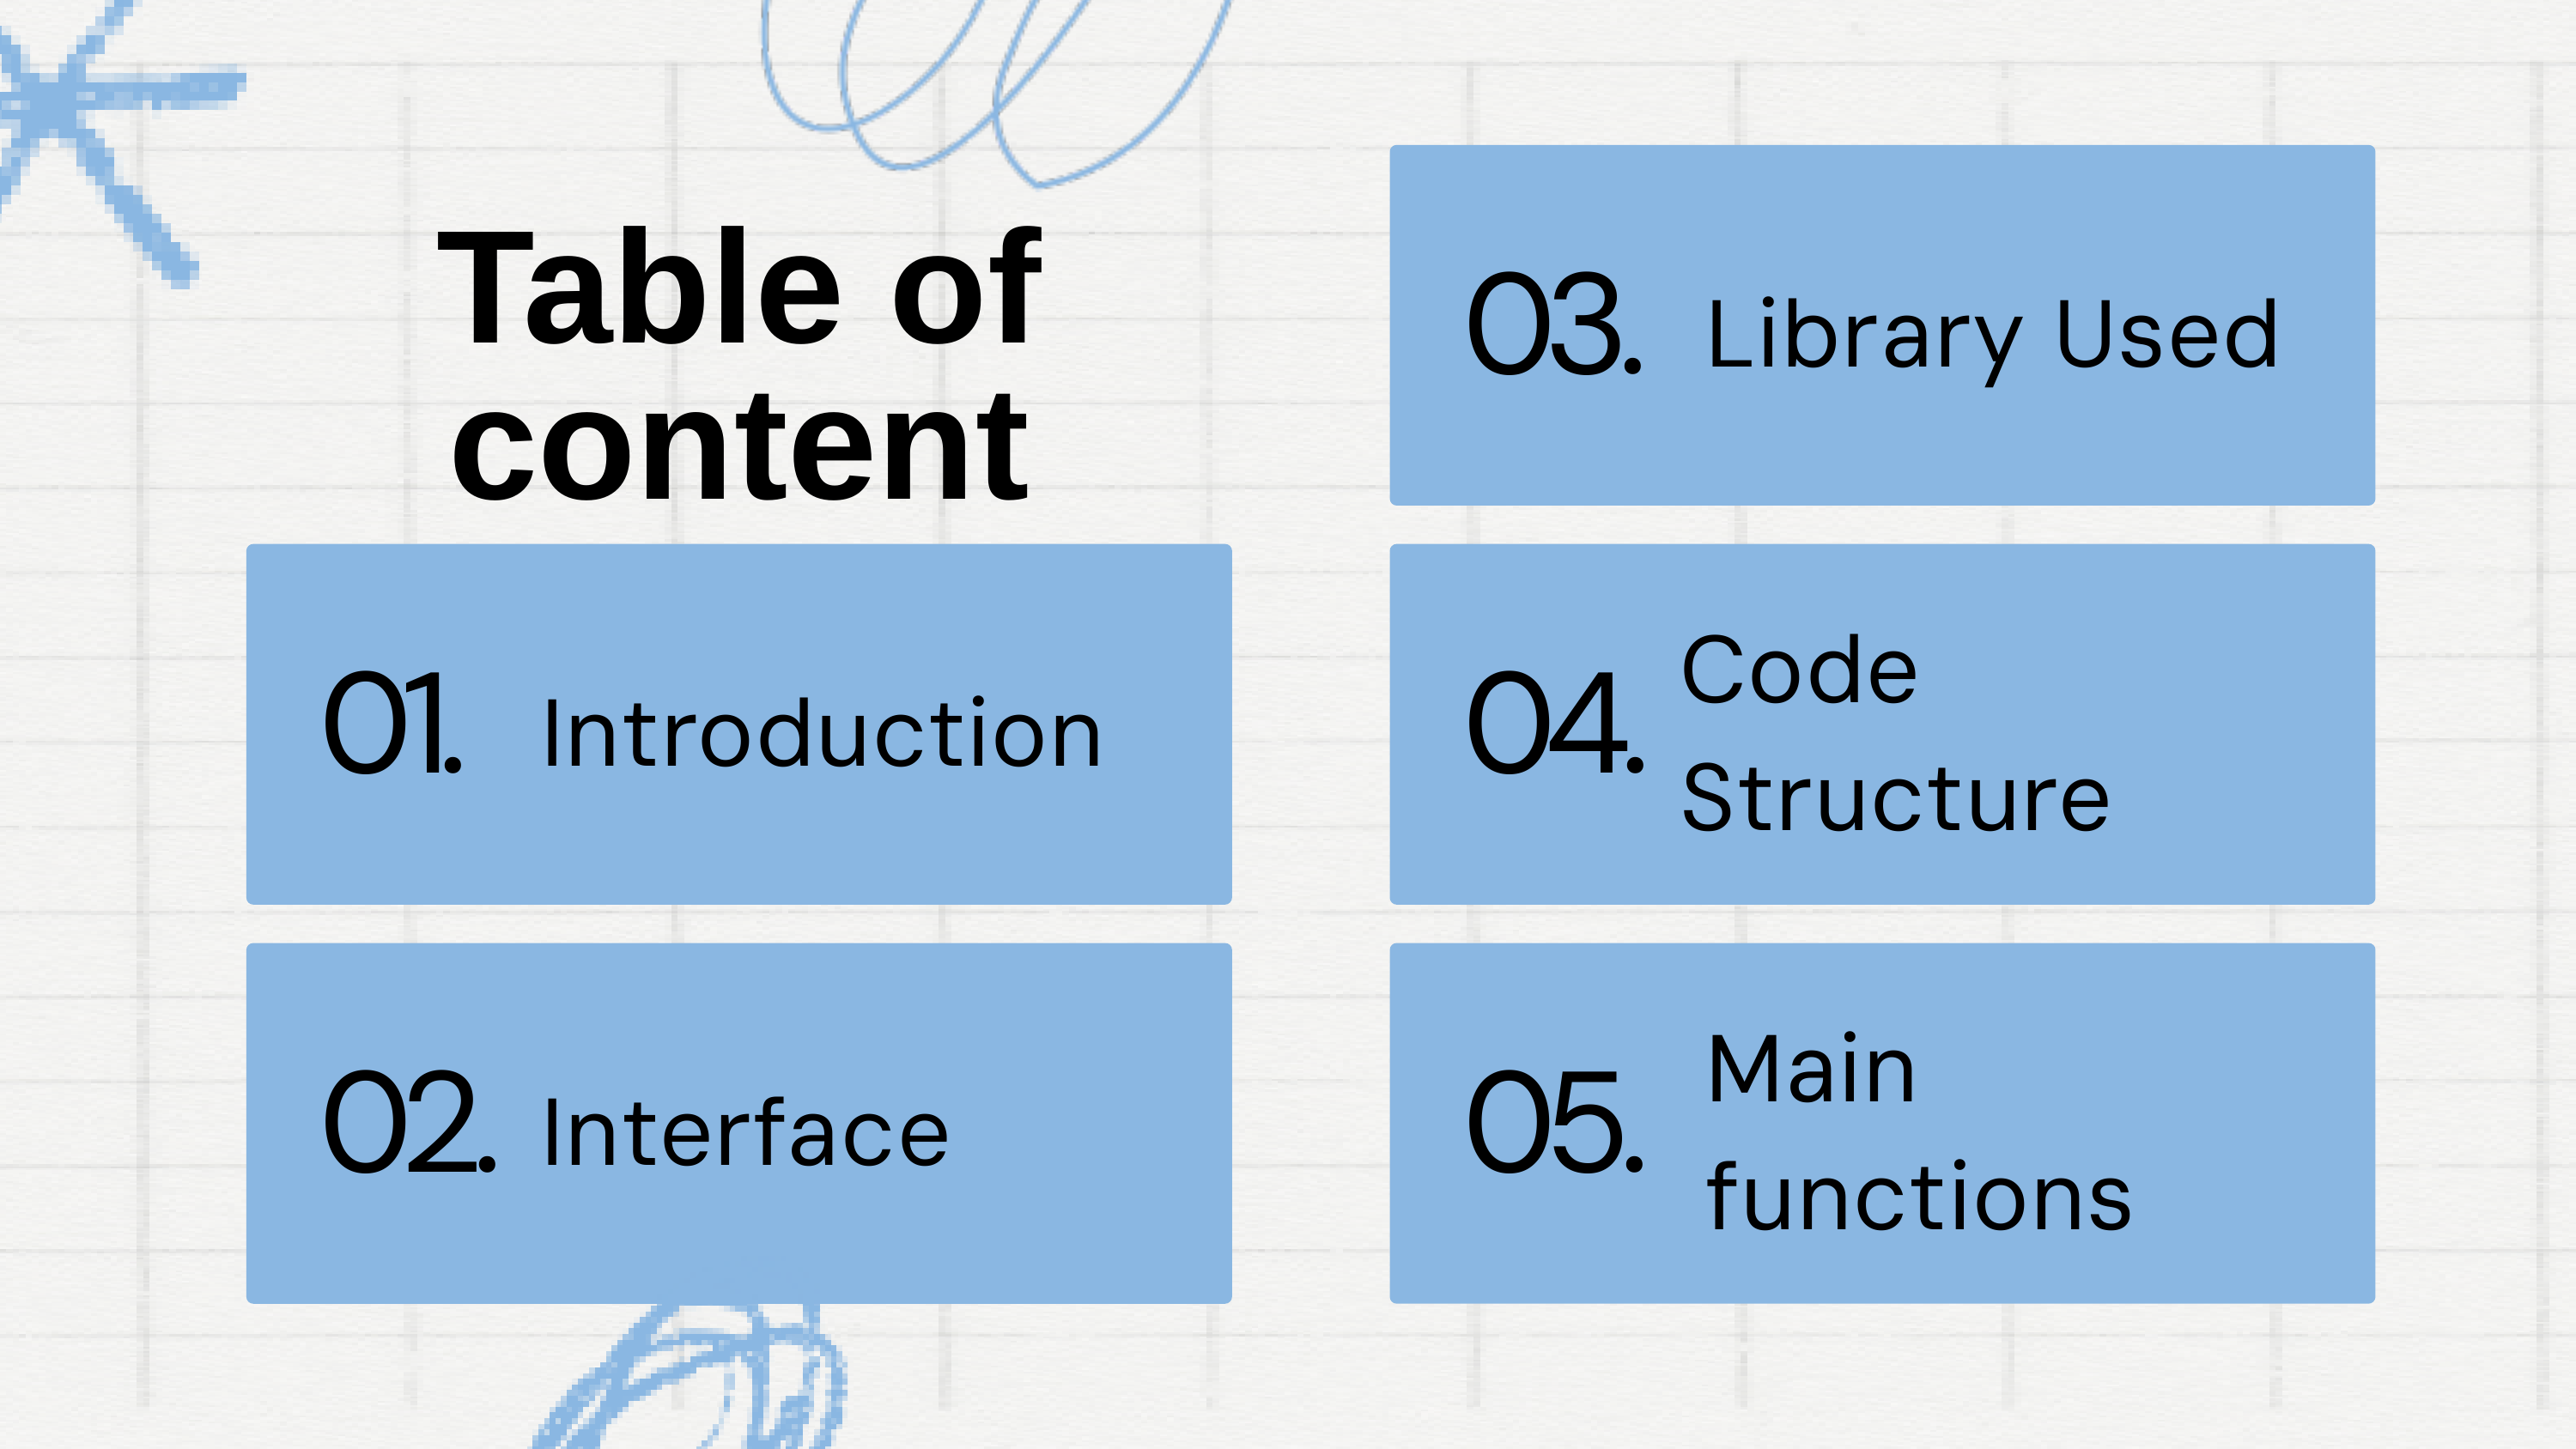

Table of content
Library Used
03.

Code Structure
Introduction
01.
04.

Main functions
Interface
05.
02.